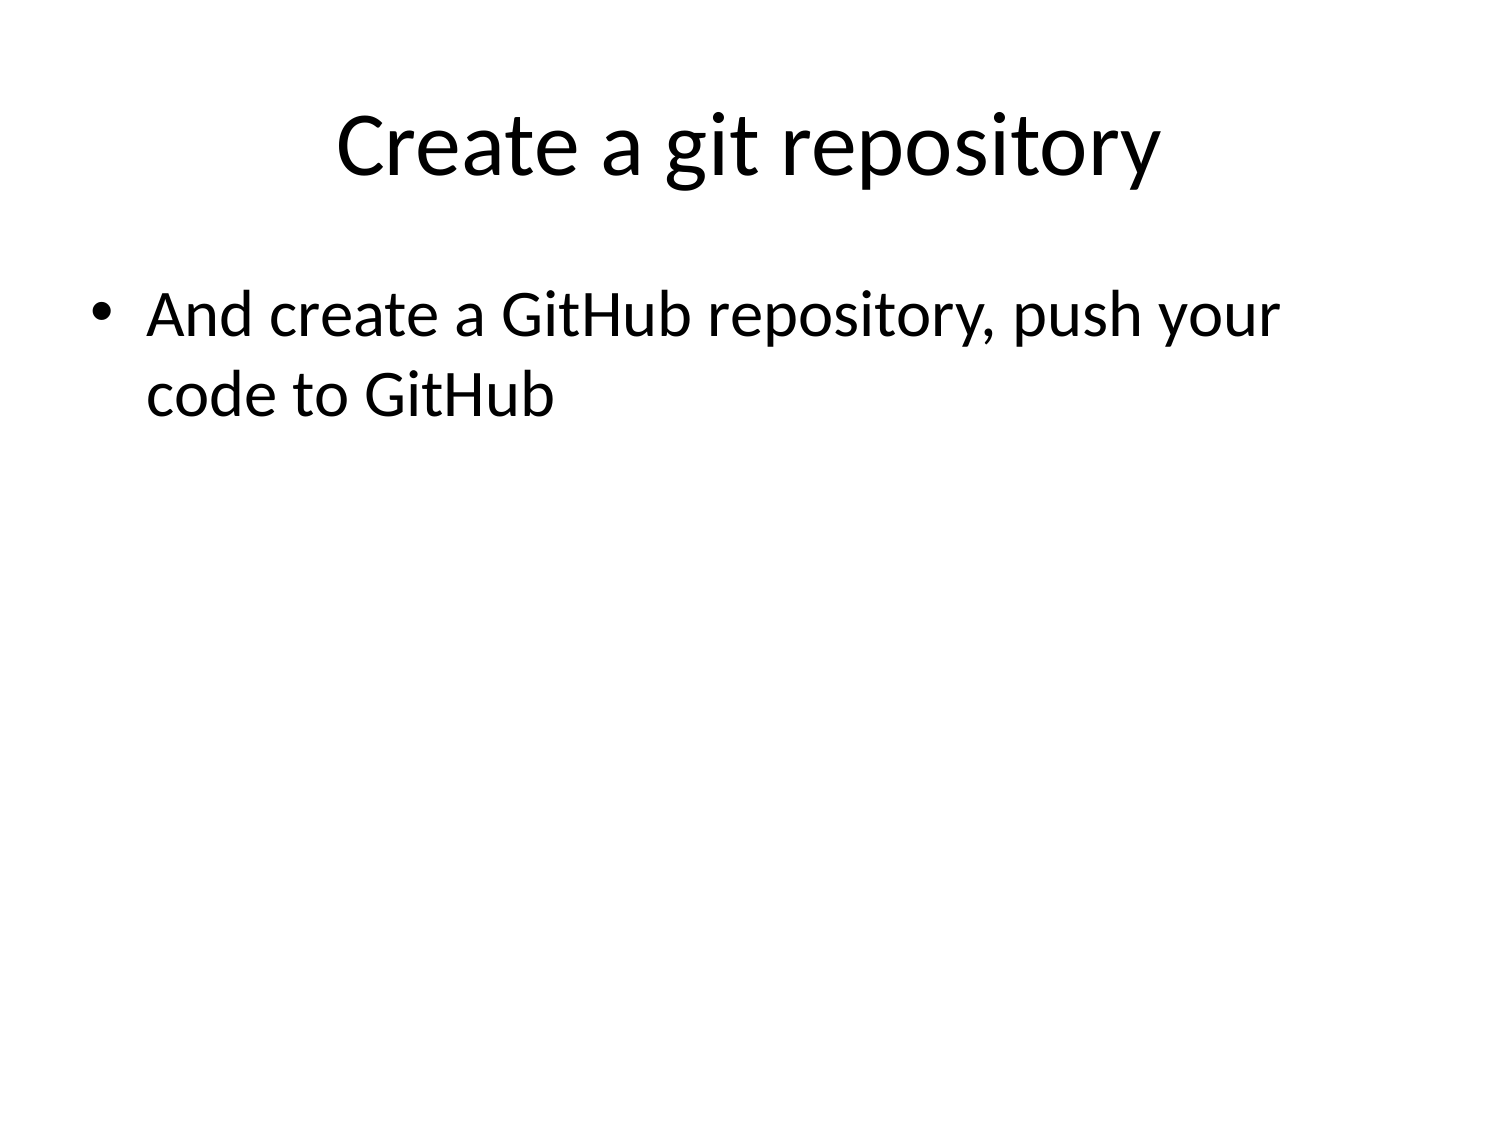

# Create a git repository
And create a GitHub repository, push your code to GitHub